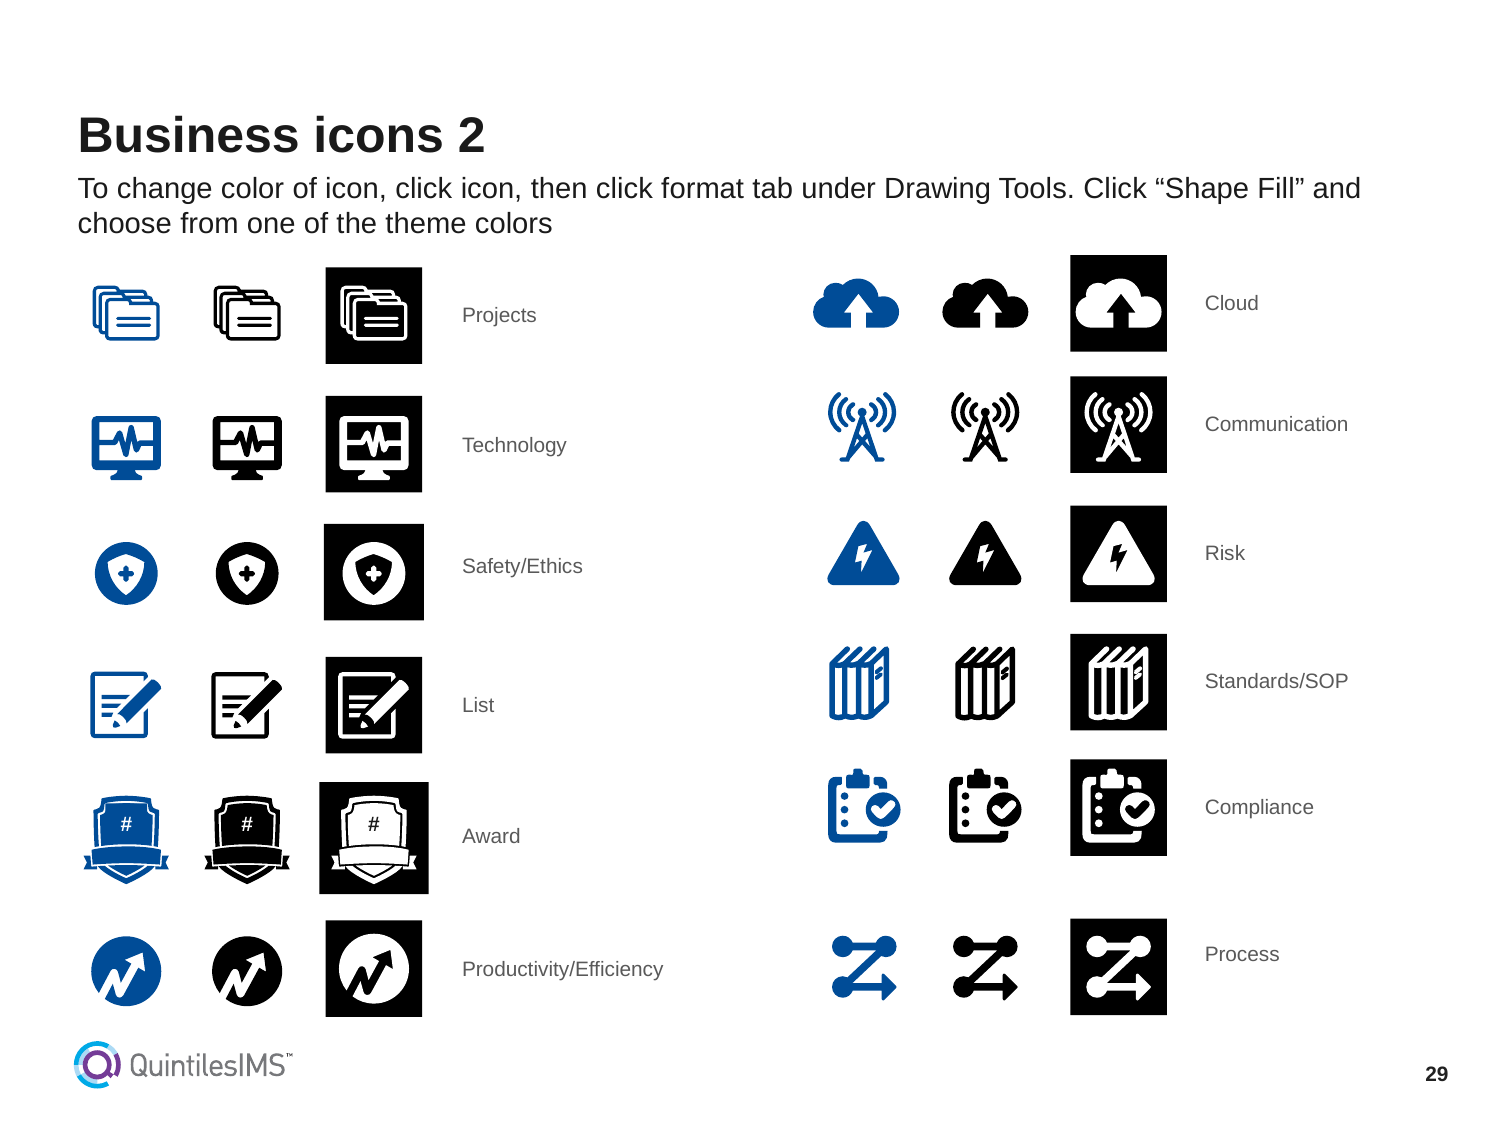

# Business icons 2
To change color of icon, click icon, then click format tab under Drawing Tools. Click “Shape Fill” and choose from one of the theme colors

Cloud

Projects

Communication

Technology

Risk

Safety/Ethics

Standards/SOP

List

Compliance

#

#

#
Award

Process

Productivity/Efficiency